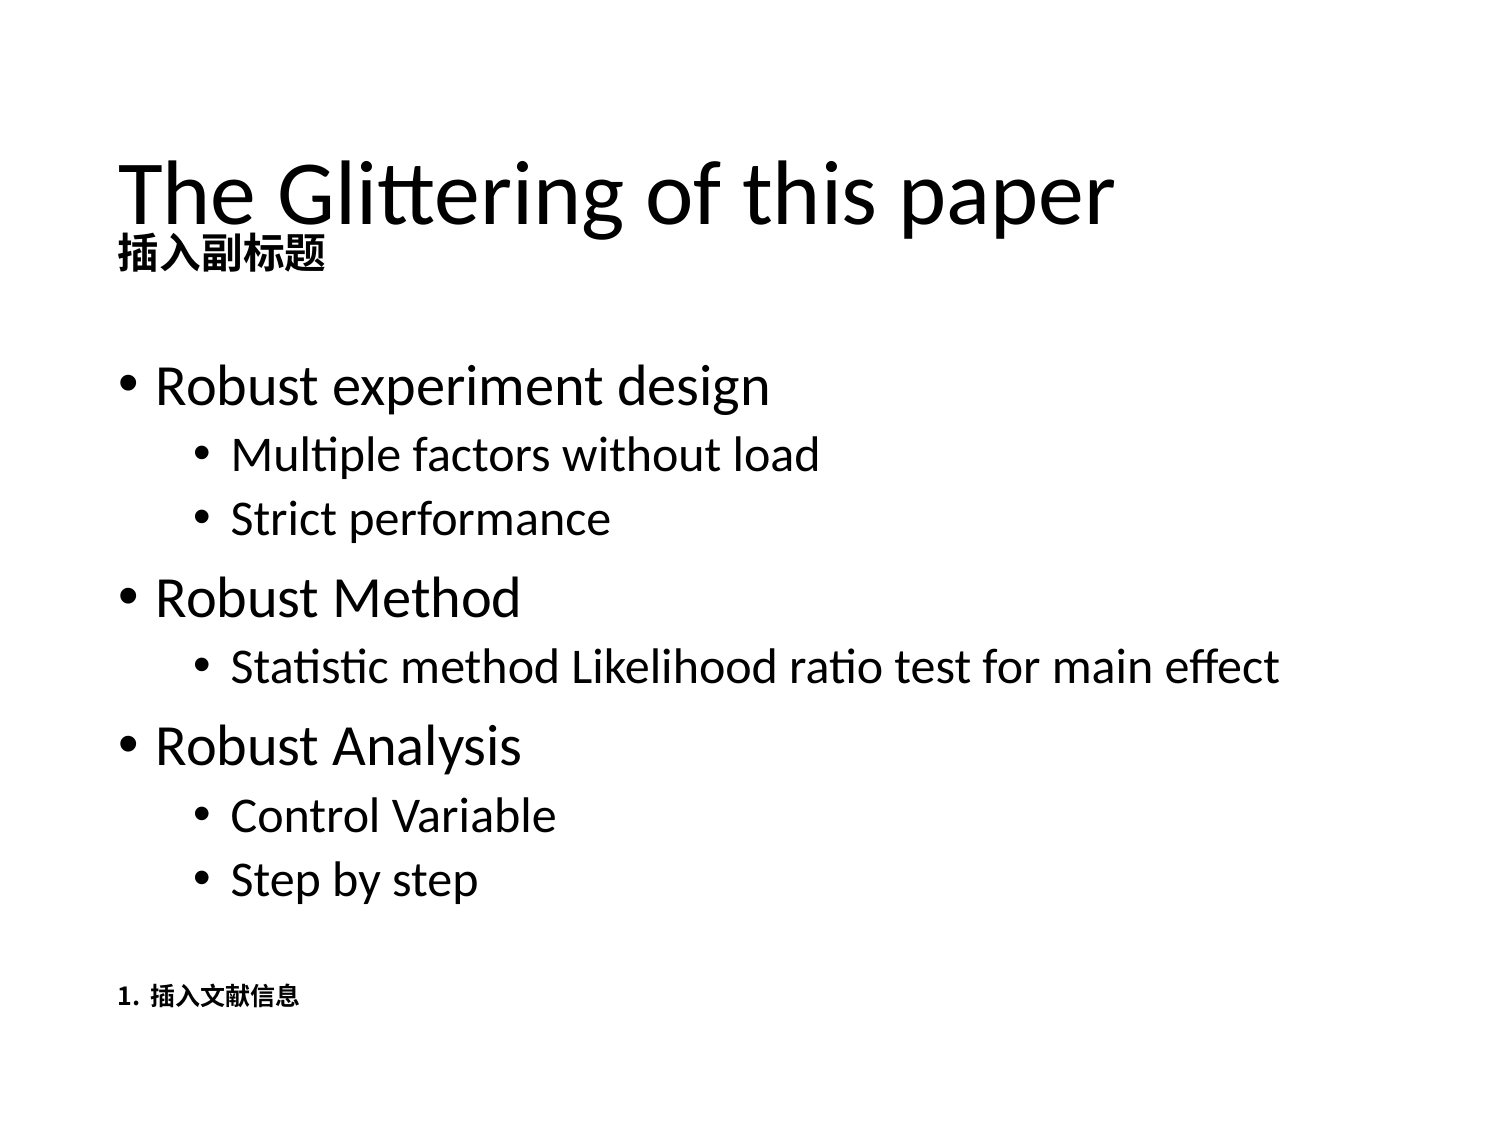

# The Glittering of this paper

Robust experiment design
Multiple factors without load
Strict performance
Robust Method
Statistic method Likelihood ratio test for main effect
Robust Analysis
Control Variable
Step by step